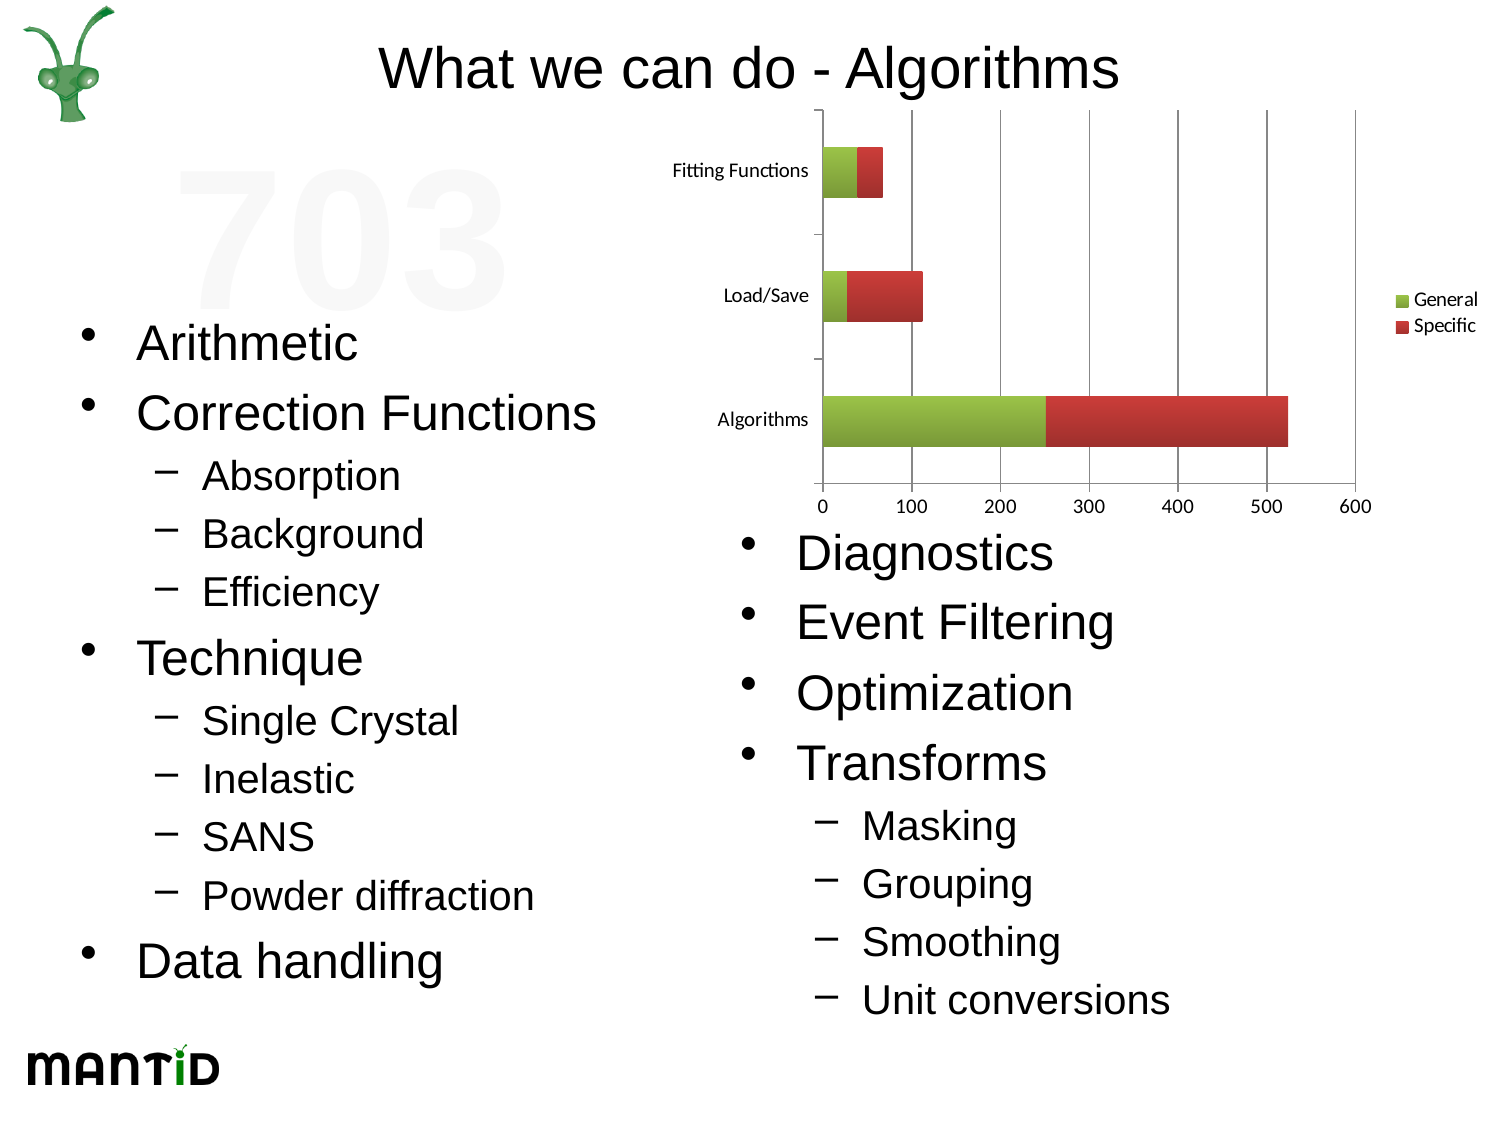

# What we can do - Algorithms
703

### Chart

| Category | General | Specific |
|---|---|---|
| Algorithms | 251.0 | 273.0 |
| Load/Save | 27.0 | 85.0 |
| Fitting Functions | 39.0 | 28.0 |
Arithmetic
Correction Functions
Absorption
Background
Efficiency
Technique
Single Crystal
Inelastic
SANS
Powder diffraction
Data handling

Diagnostics
Event Filtering
Optimization
Transforms
Masking
Grouping
Smoothing
Unit conversions